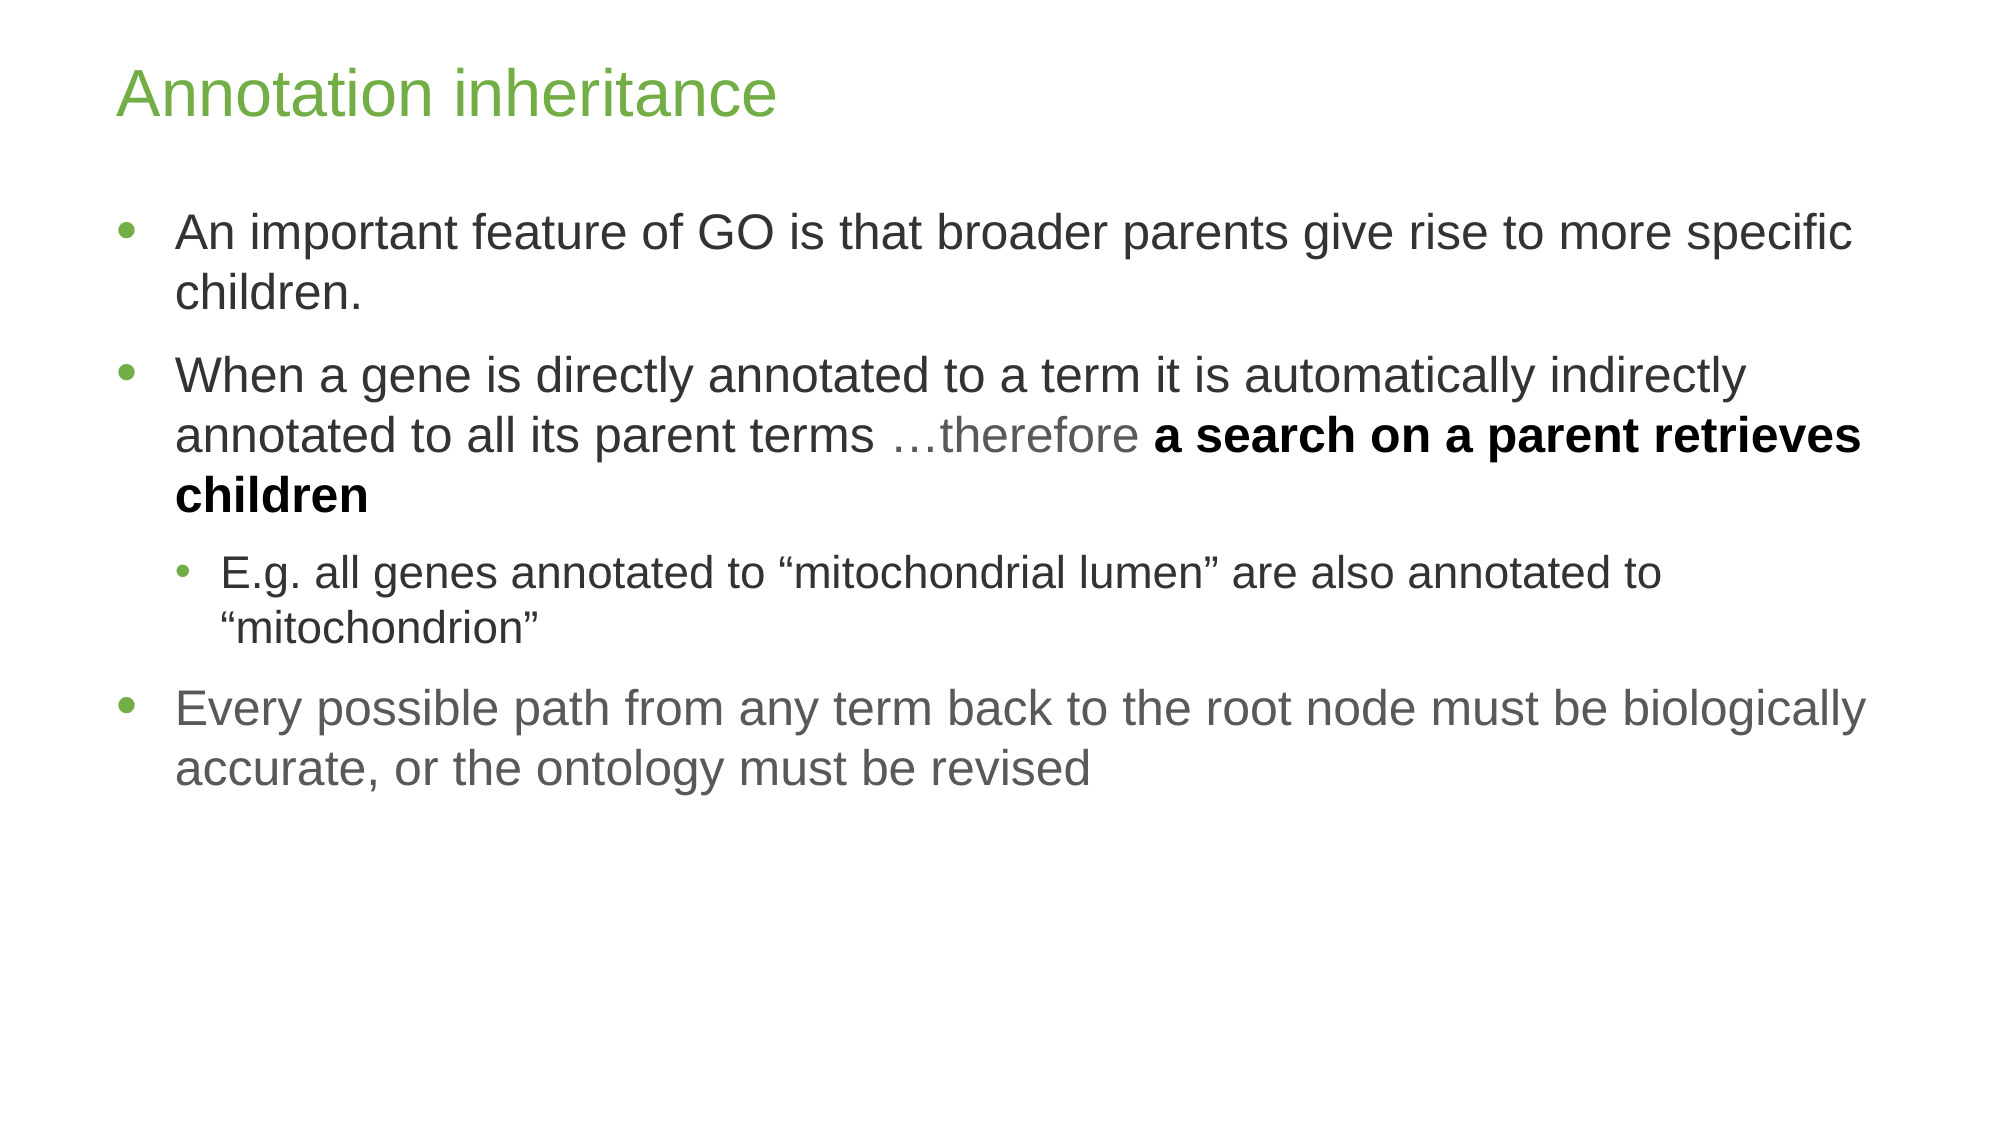

# Annotation inheritance
An important feature of GO is that broader parents give rise to more specific children.
When a gene is directly annotated to a term it is automatically indirectly annotated to all its parent terms …therefore a search on a parent retrieves children
E.g. all genes annotated to “mitochondrial lumen” are also annotated to “mitochondrion”
Every possible path from any term back to the root node must be biologically accurate, or the ontology must be revised